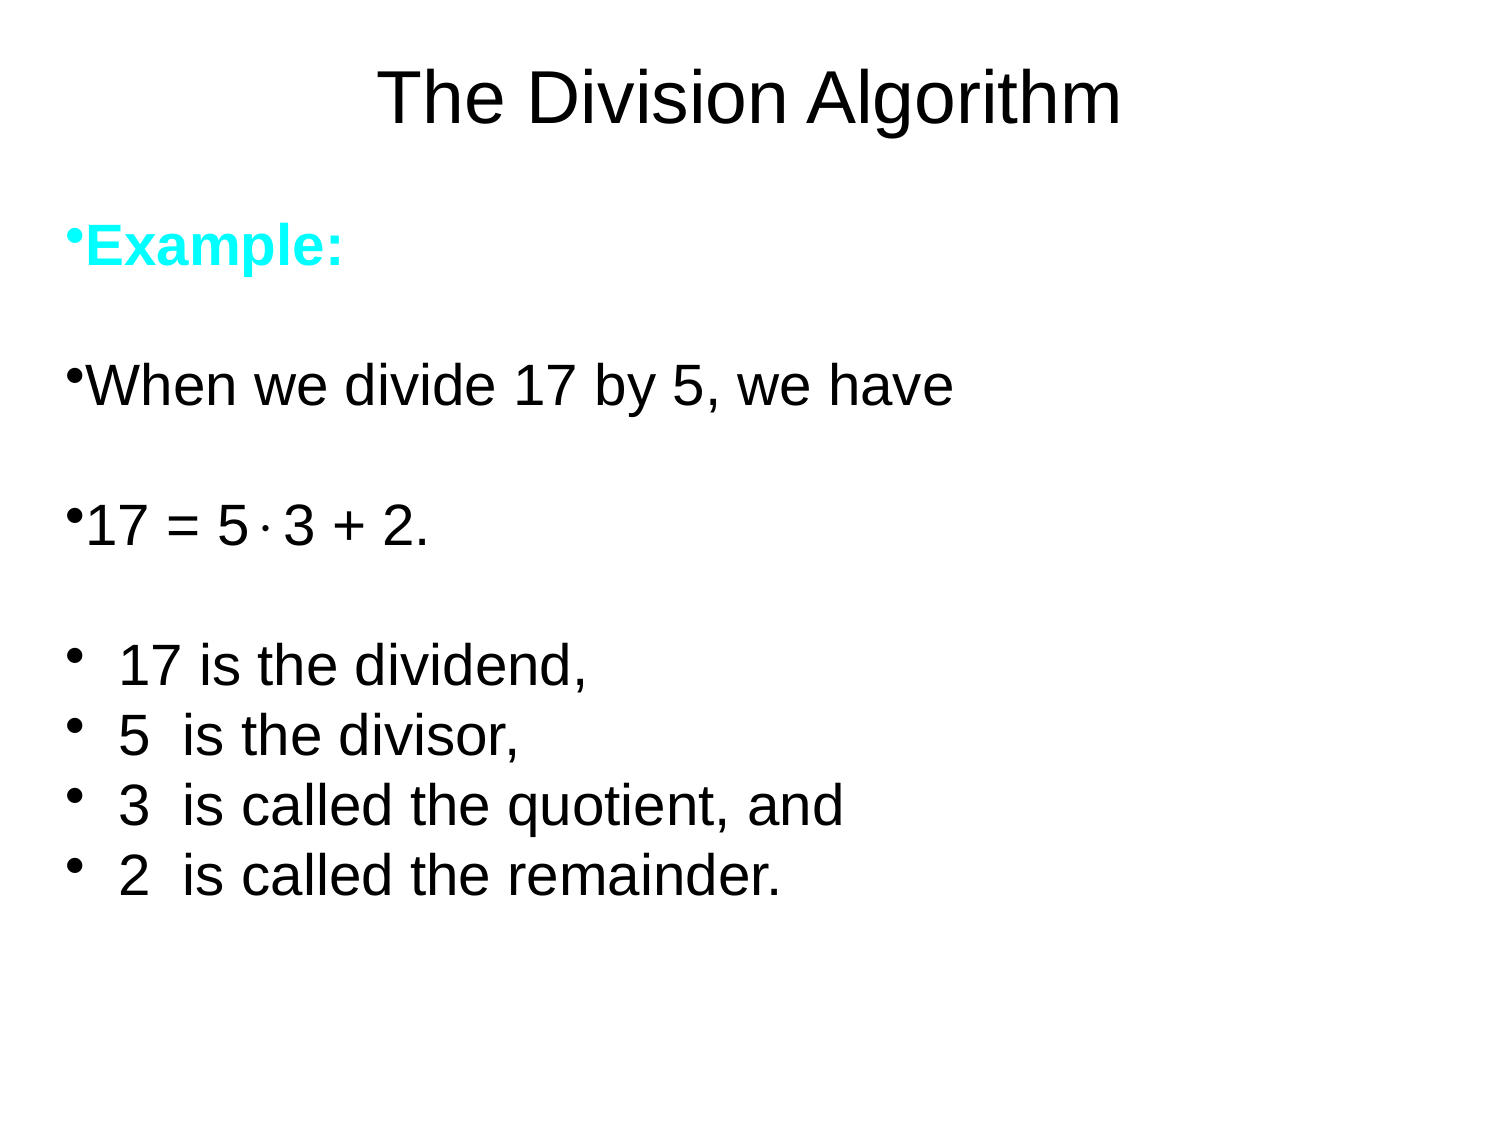

# The Division Algorithm
Example:

When we divide 17 by 5, we have

17 = 5⋅3 + 2.

  17 is the dividend,
  5  is the divisor,
  3  is called the quotient, and
  2  is called the remainder.